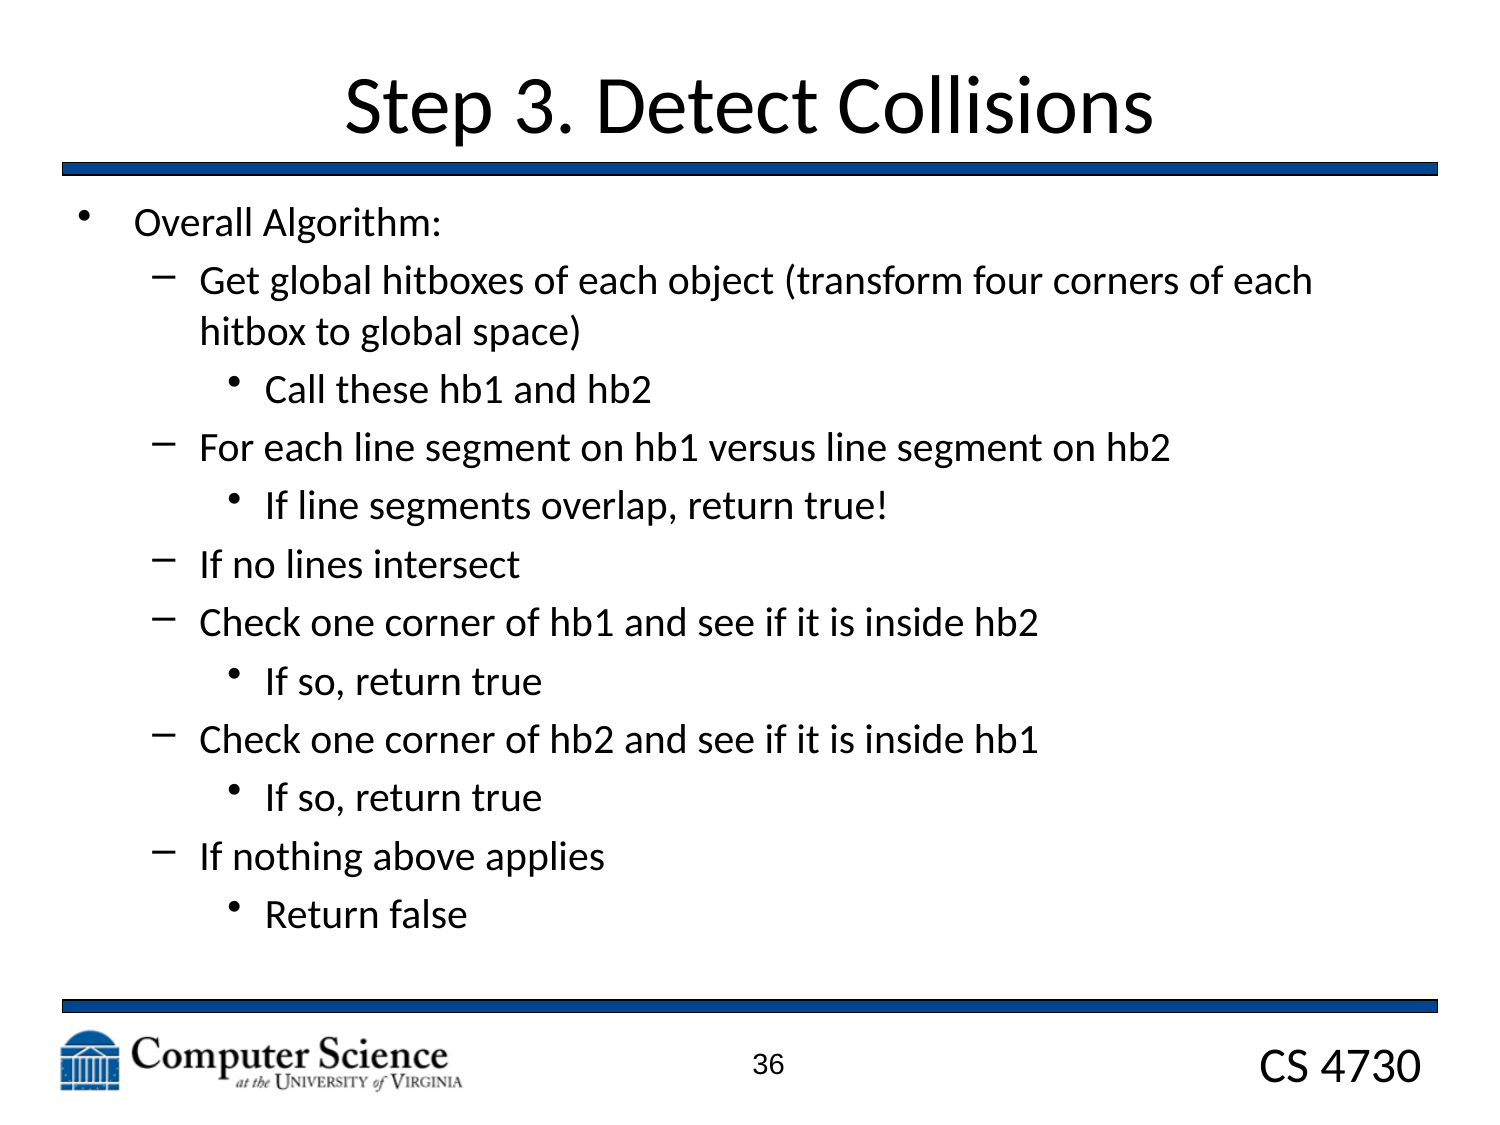

# Step 3. Detect Collisions
Overall Algorithm:
Get global hitboxes of each object (transform four corners of each hitbox to global space)
Call these hb1 and hb2
For each line segment on hb1 versus line segment on hb2
If line segments overlap, return true!
If no lines intersect
Check one corner of hb1 and see if it is inside hb2
If so, return true
Check one corner of hb2 and see if it is inside hb1
If so, return true
If nothing above applies
Return false
36